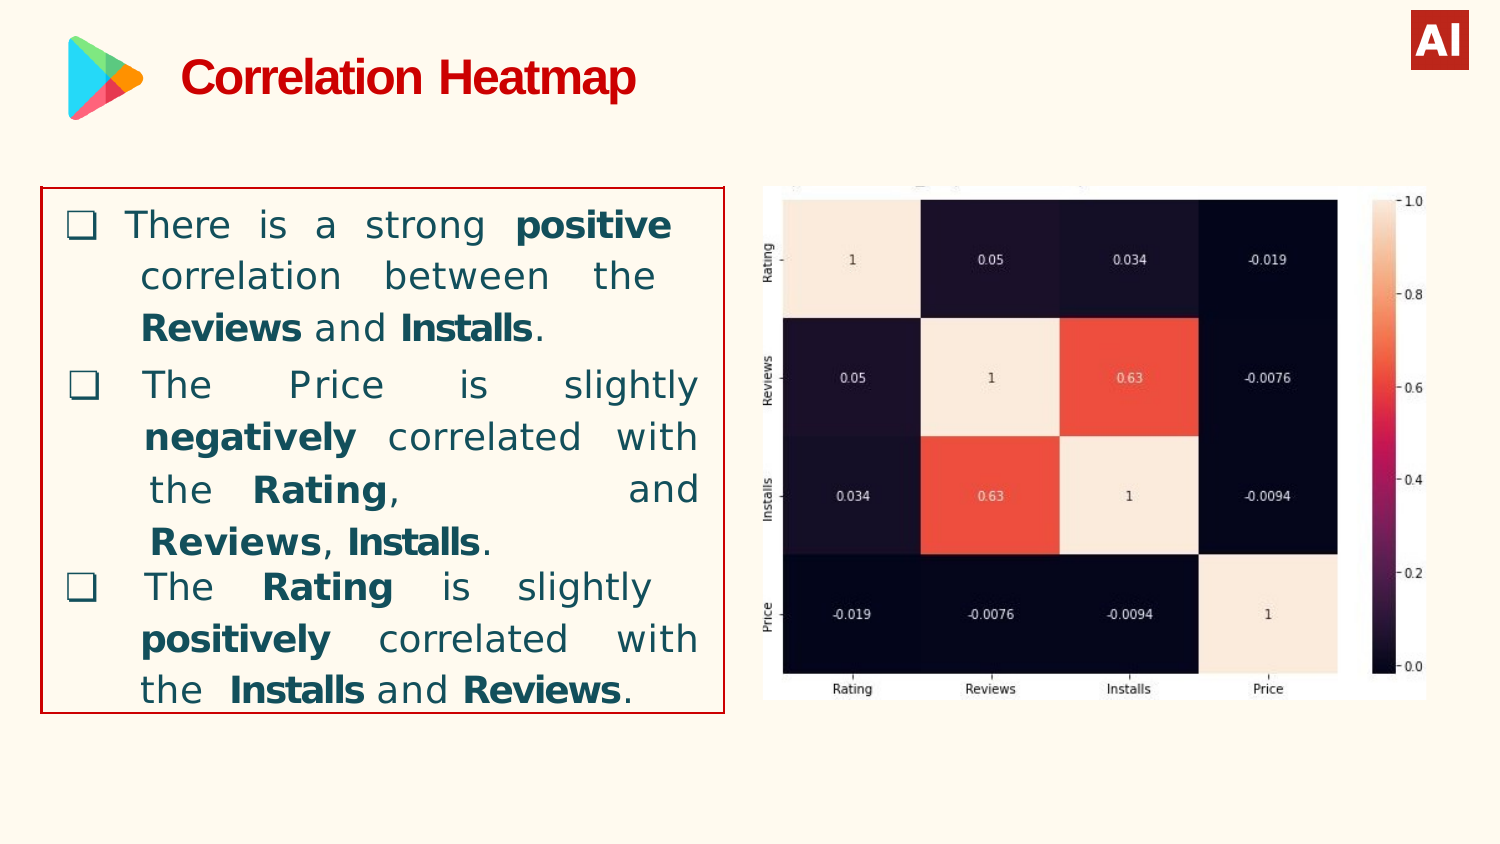

# Correlation Heatmap

❏ There is a strong positive  correlation between the  Reviews and Installs.
❏	The	Price	is	slightly
negatively	correlated	with
and
the	Rating,	Reviews,  Installs.
❏ The Rating is slightly  positively correlated with the  Installs and Reviews.